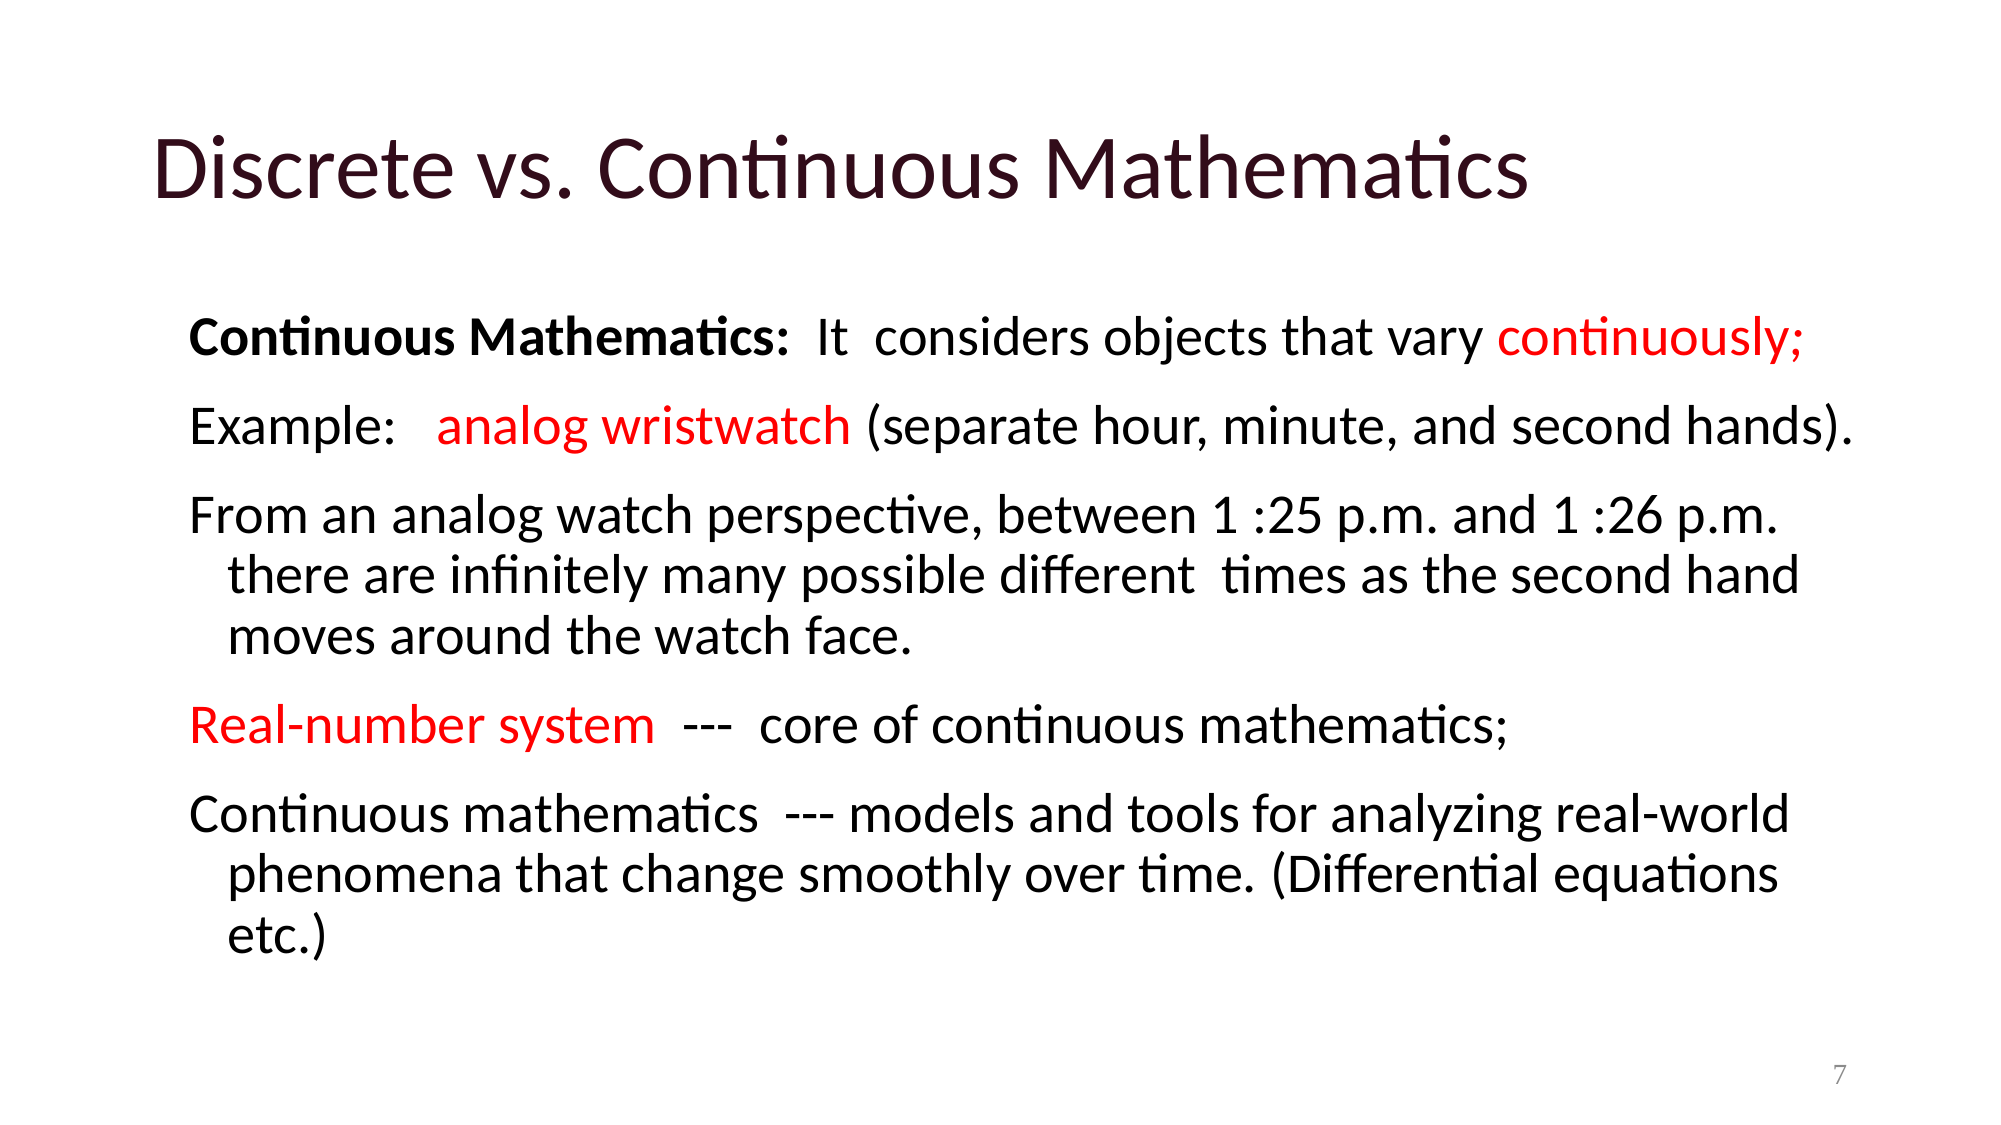

# Discrete vs. Continuous Mathematics
Continuous Mathematics:  It  considers objects that vary continuously;
Example:   analog wristwatch (separate hour, minute, and second hands).
From an analog watch perspective, between 1 :25 p.m. and 1 :26 p.m.  there are infinitely many possible different  times as the second hand moves around the watch face.
Real-number system  ---  core of continuous mathematics;
Continuous mathematics  --- models and tools for analyzing real-world phenomena that change smoothly over time. (Differential equations etc.)
7